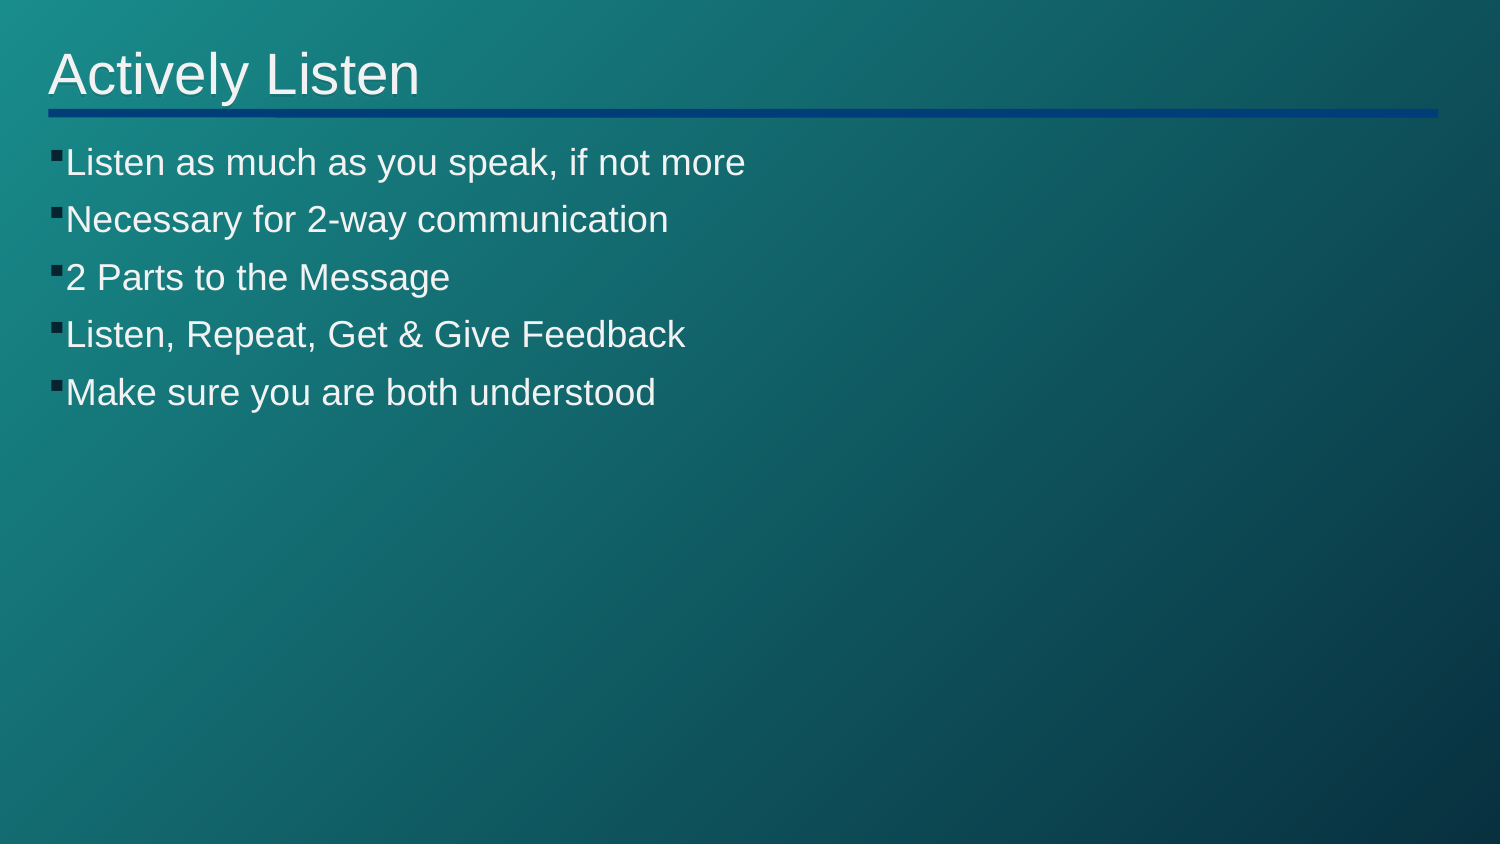

# Actively Listen
Listen as much as you speak, if not more
Necessary for 2-way communication
2 Parts to the Message
Listen, Repeat, Get & Give Feedback
Make sure you are both understood